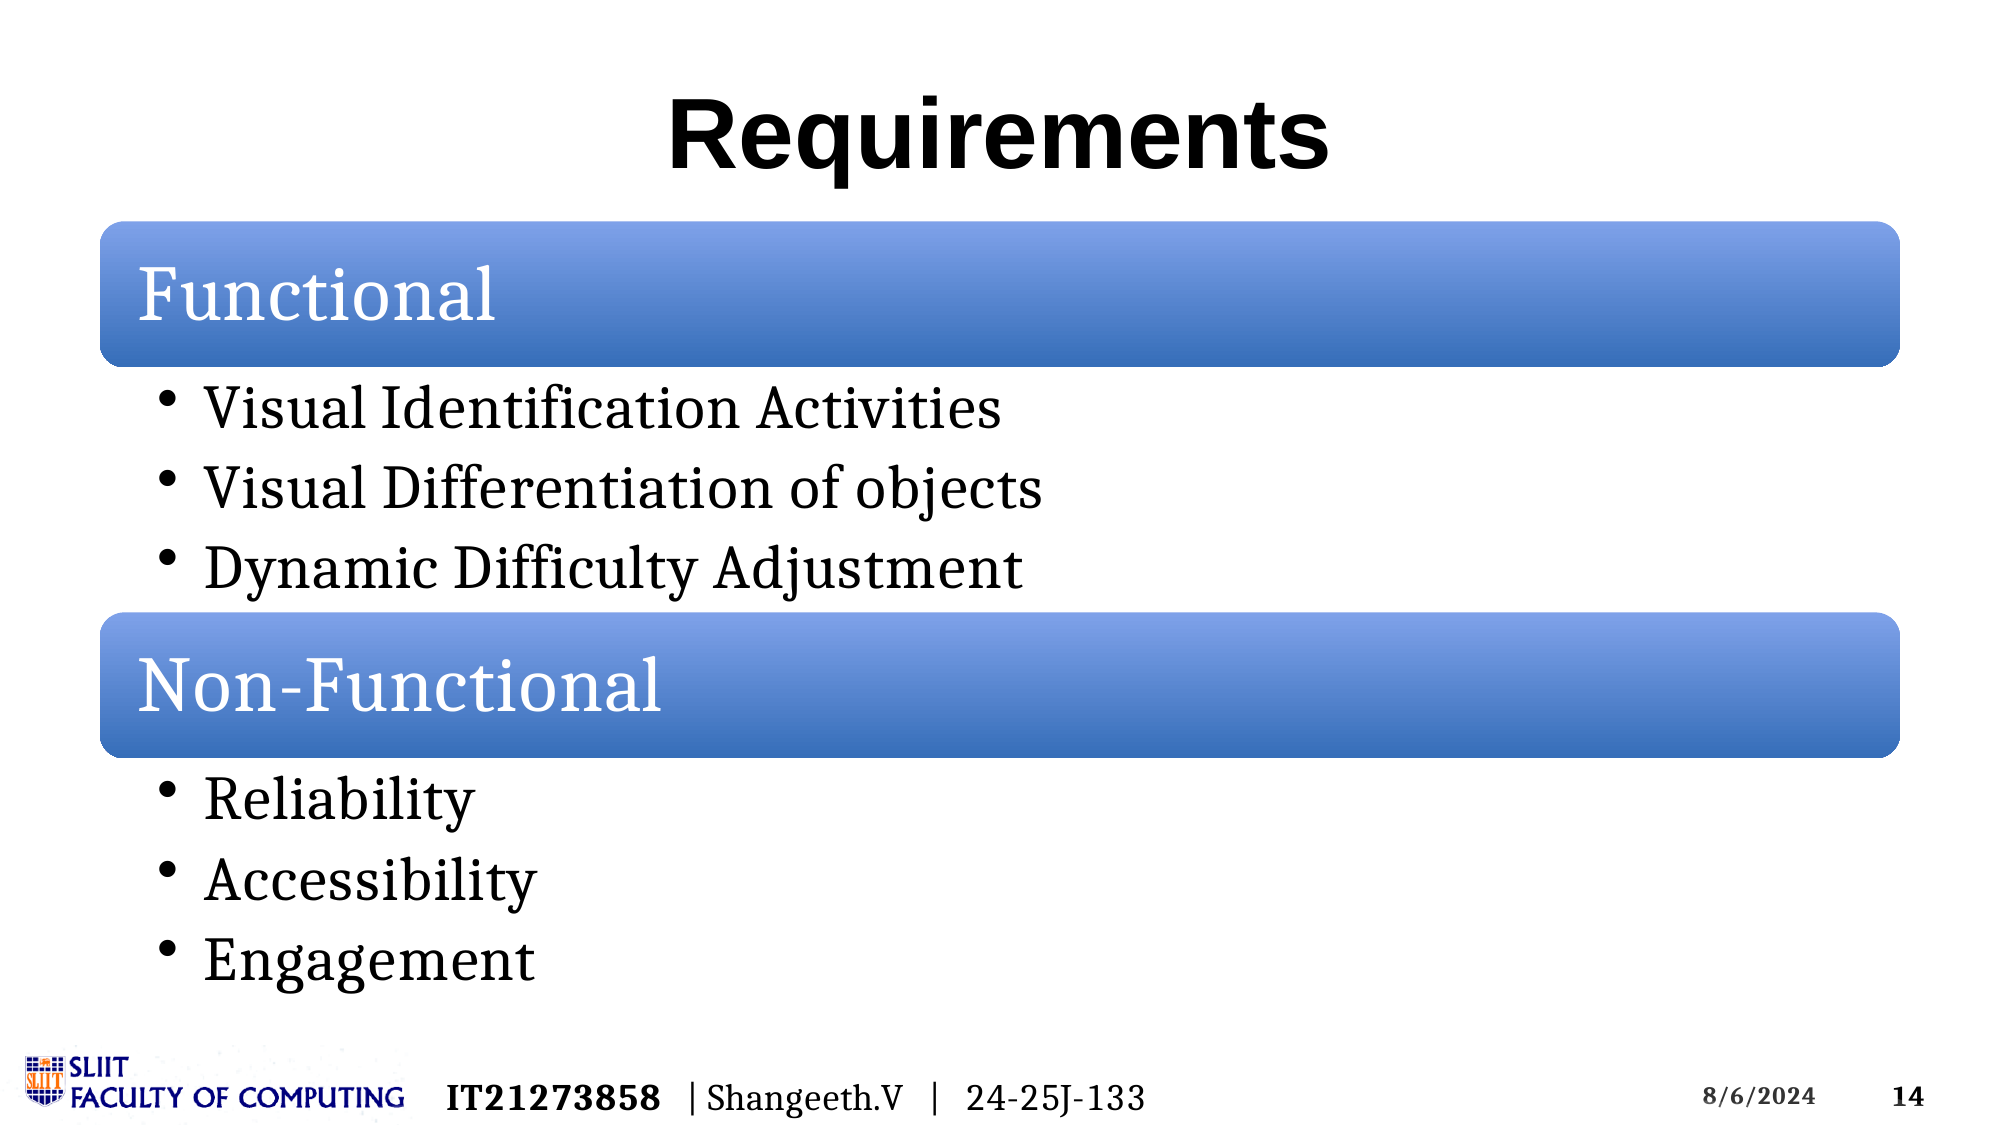

# Requirements
Functional
Visual Identification Activities
Visual Differentiation of objects
Dynamic Difficulty Adjustment
Non-Functional
Reliability
Accessibility
Engagement
IT21273858   | Shangeeth.V   |   24-25J-133